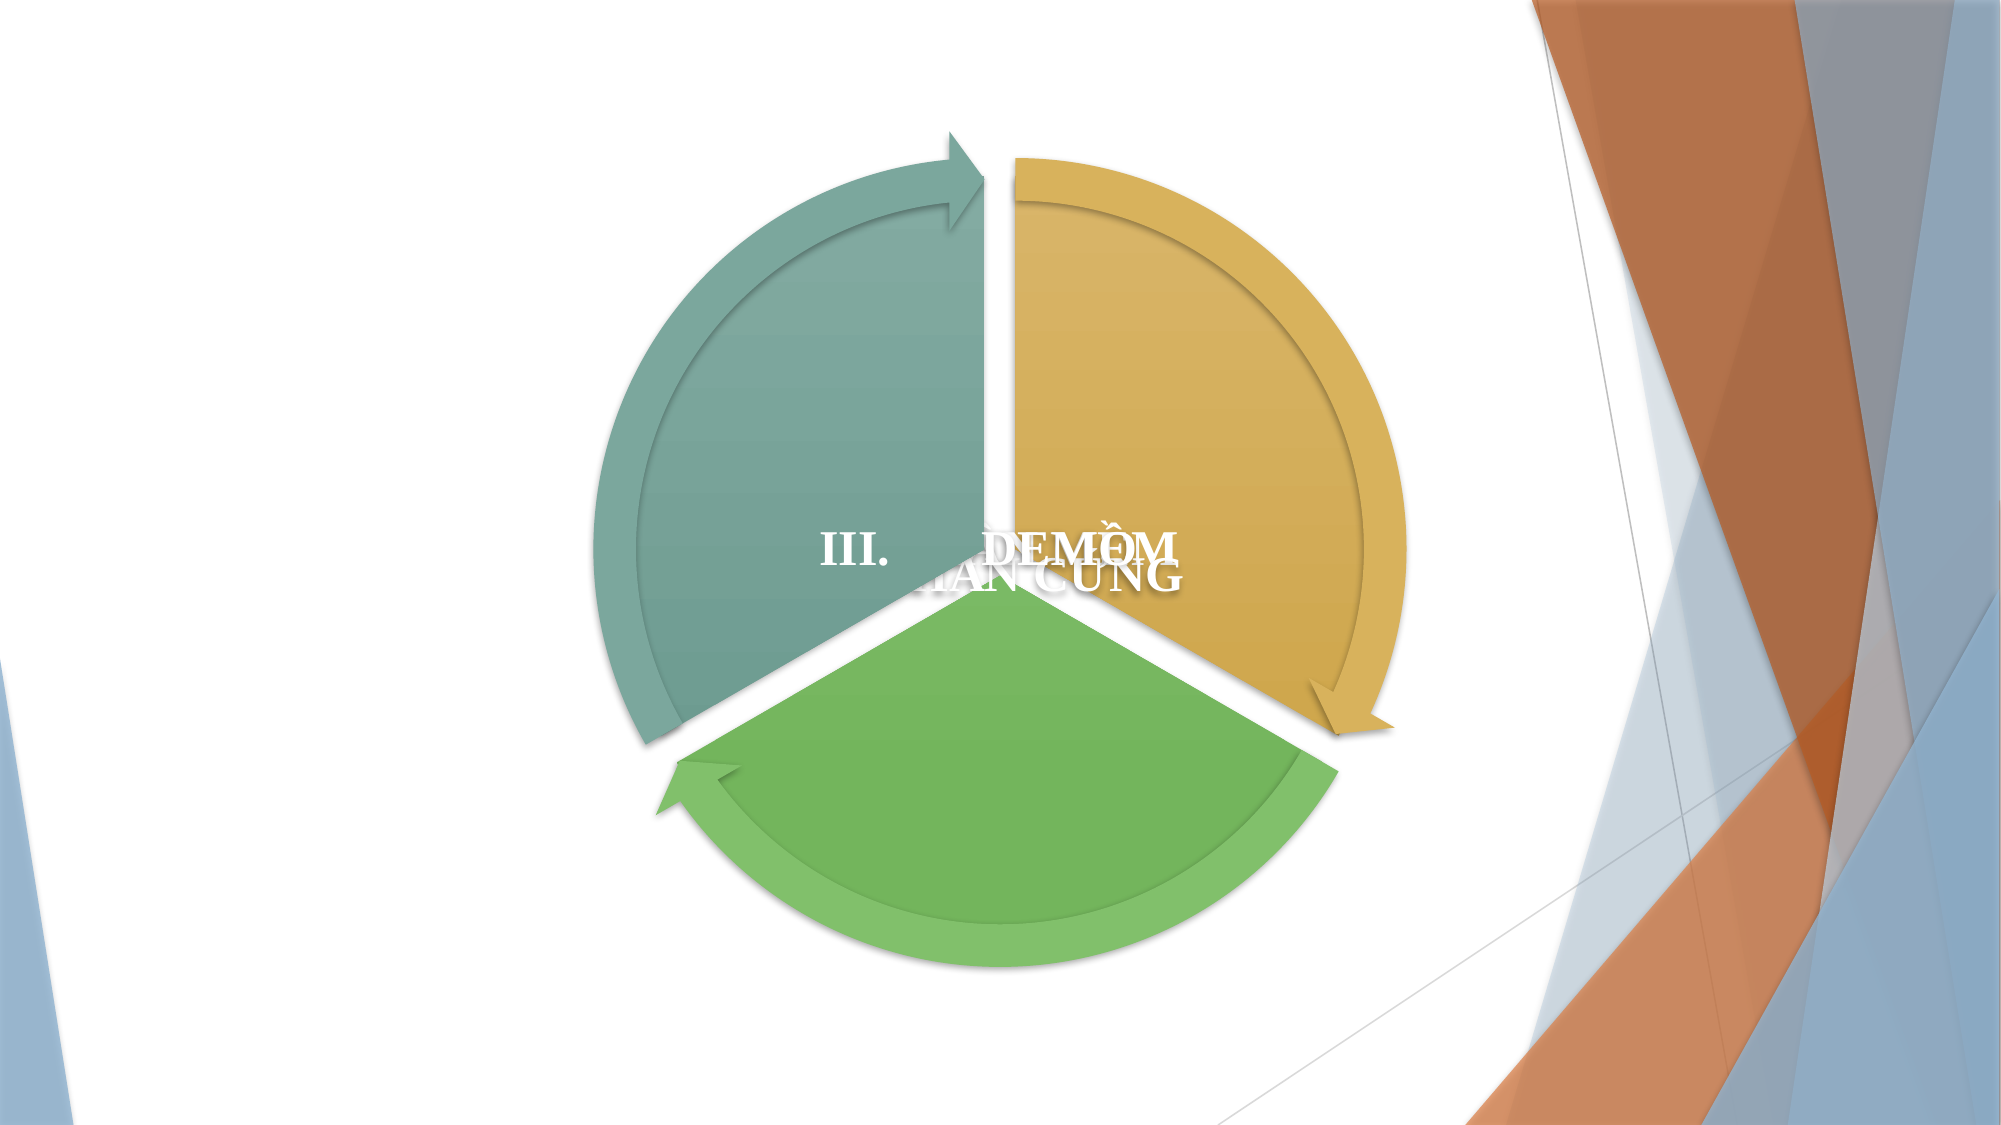

I. PHẦN MỀM
II. PHẦN CỨNG
III. 	 DEMO